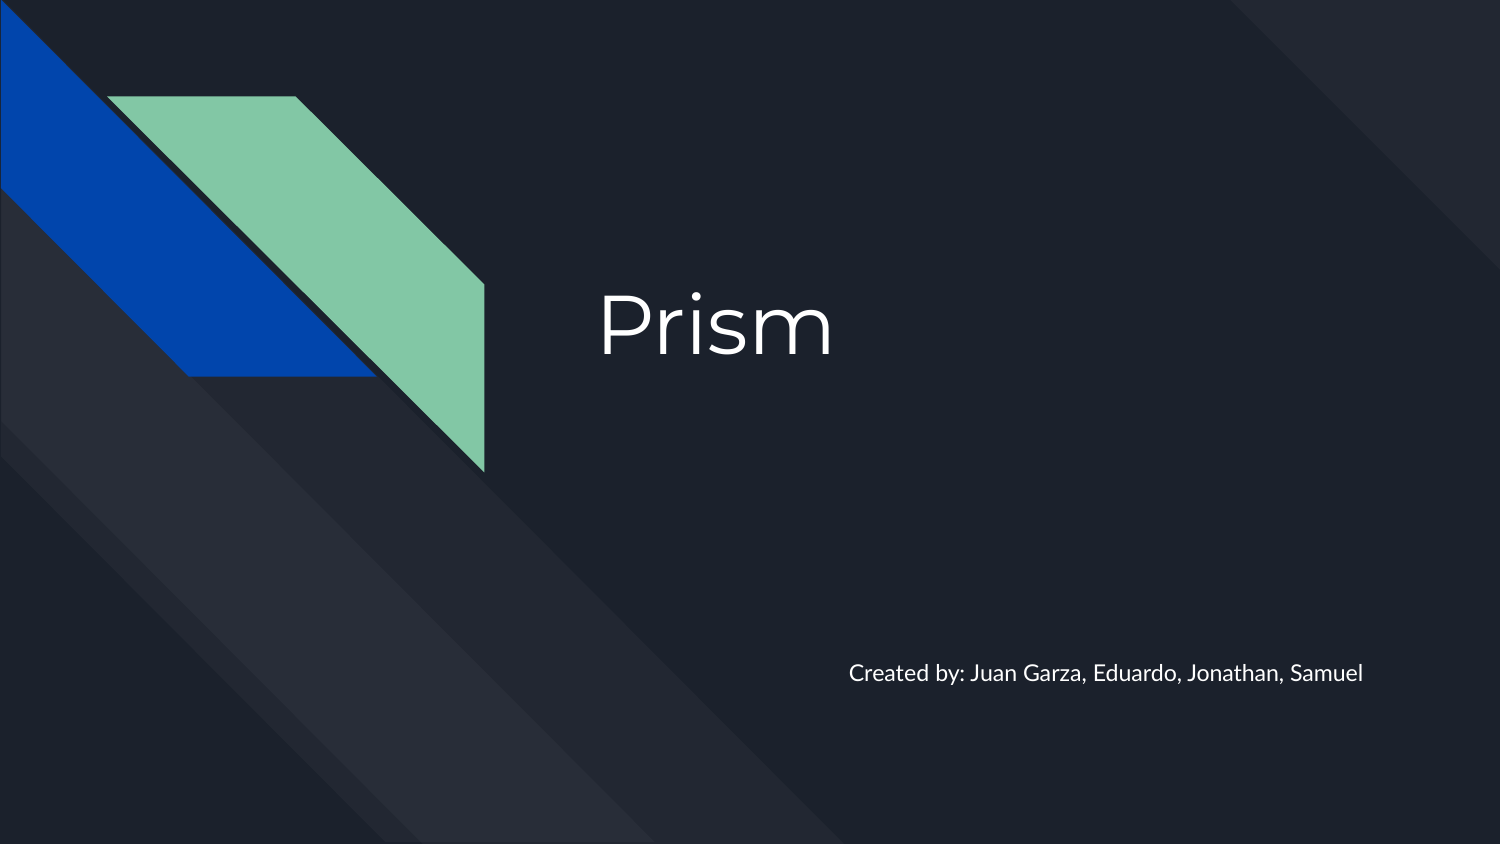

# Prism
Created by: Juan Garza, Eduardo, Jonathan, Samuel